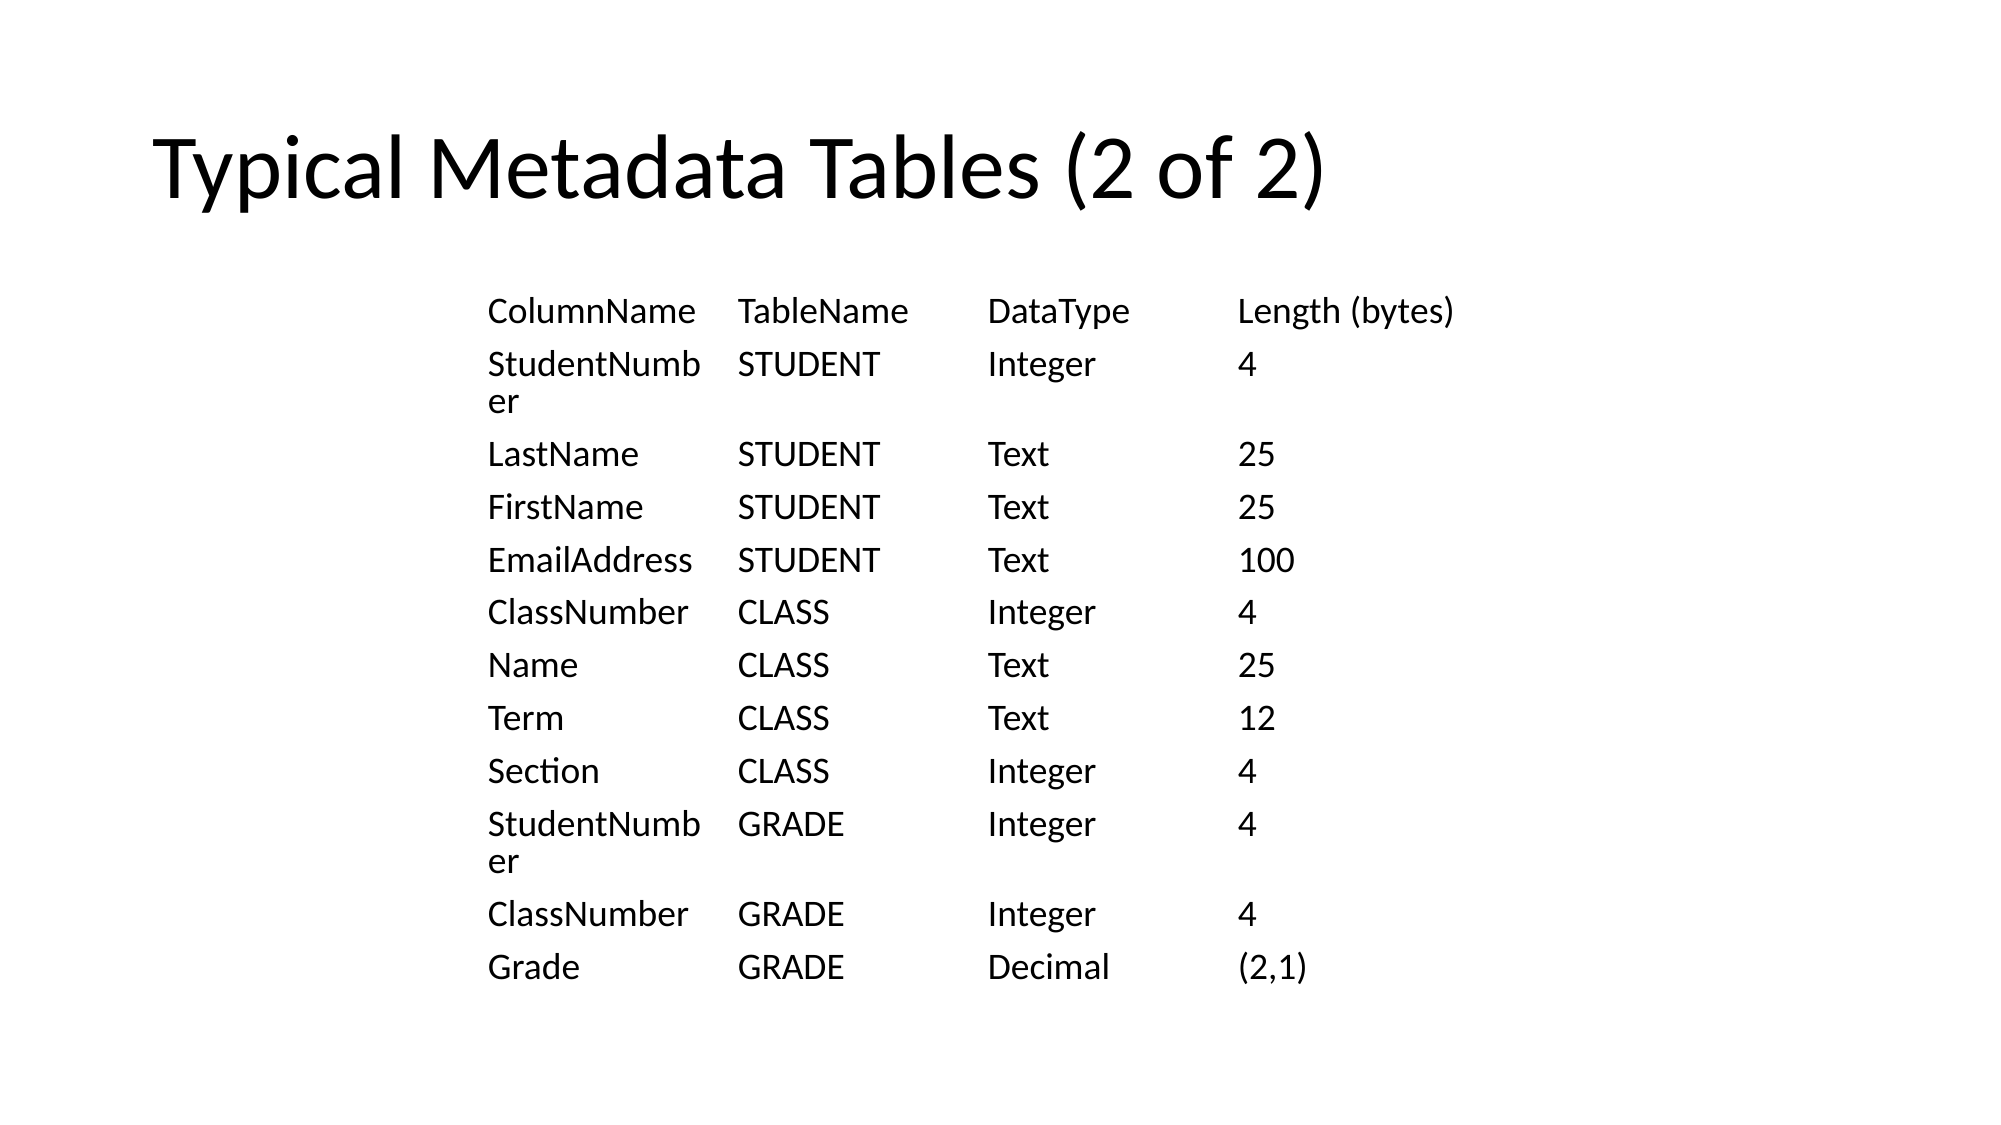

# Typical Metadata Tables (2 of 2)
| ColumnName | TableName | DataType | Length (bytes) |
| --- | --- | --- | --- |
| StudentNumber | STUDENT | Integer | 4 |
| LastName | STUDENT | Text | 25 |
| FirstName | STUDENT | Text | 25 |
| EmailAddress | STUDENT | Text | 100 |
| ClassNumber | CLASS | Integer | 4 |
| Name | CLASS | Text | 25 |
| Term | CLASS | Text | 12 |
| Section | CLASS | Integer | 4 |
| StudentNumber | GRADE | Integer | 4 |
| ClassNumber | GRADE | Integer | 4 |
| Grade | GRADE | Decimal | (2,1) |